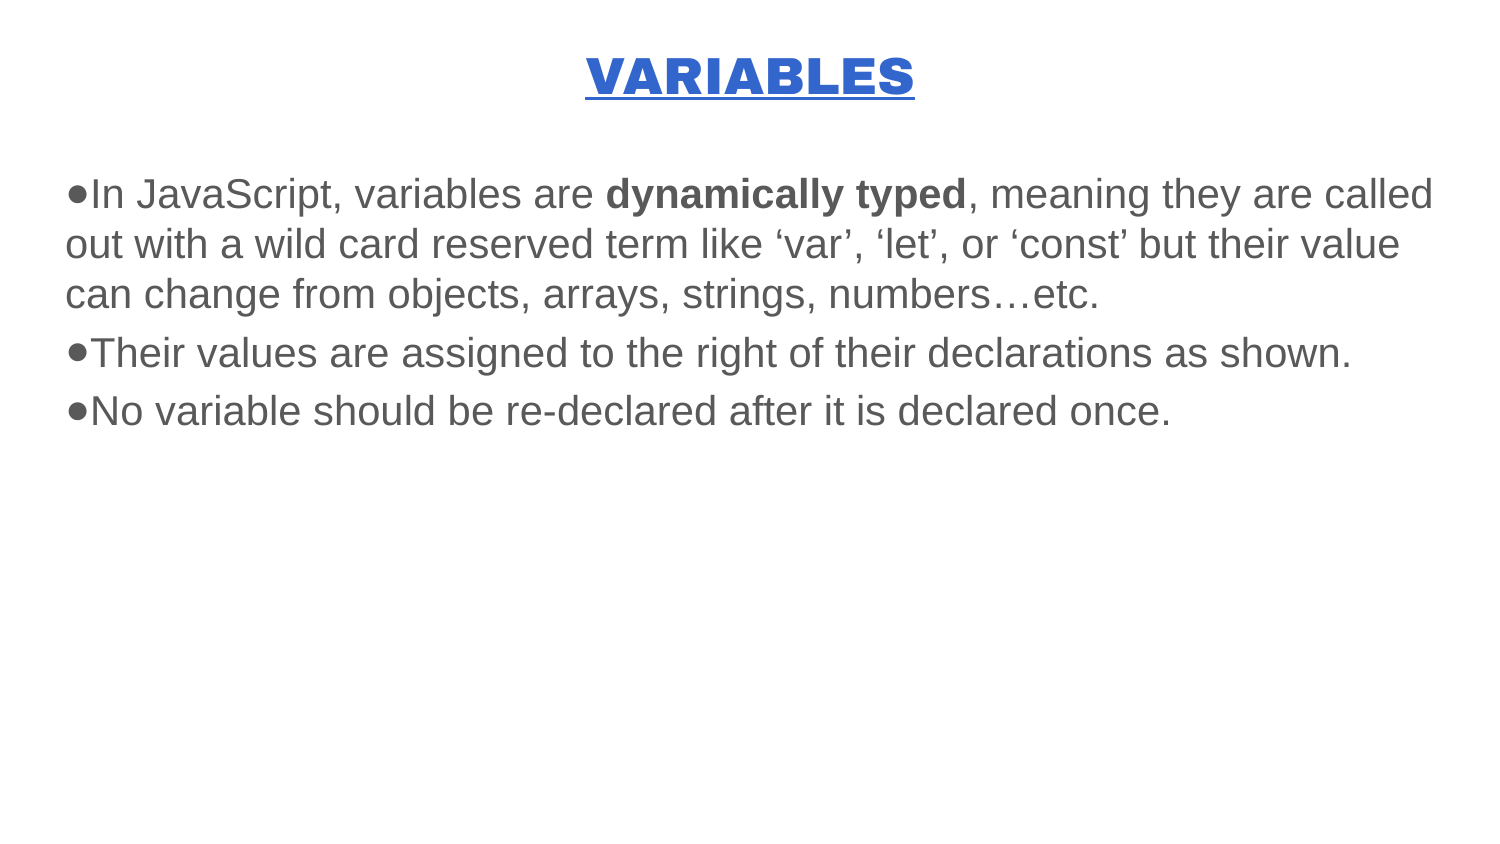

# VARIABLES
In JavaScript, variables are dynamically typed, meaning they are called out with a wild card reserved term like ‘var’, ‘let’, or ‘const’ but their value can change from objects, arrays, strings, numbers…etc.
Their values are assigned to the right of their declarations as shown.
No variable should be re-declared after it is declared once.